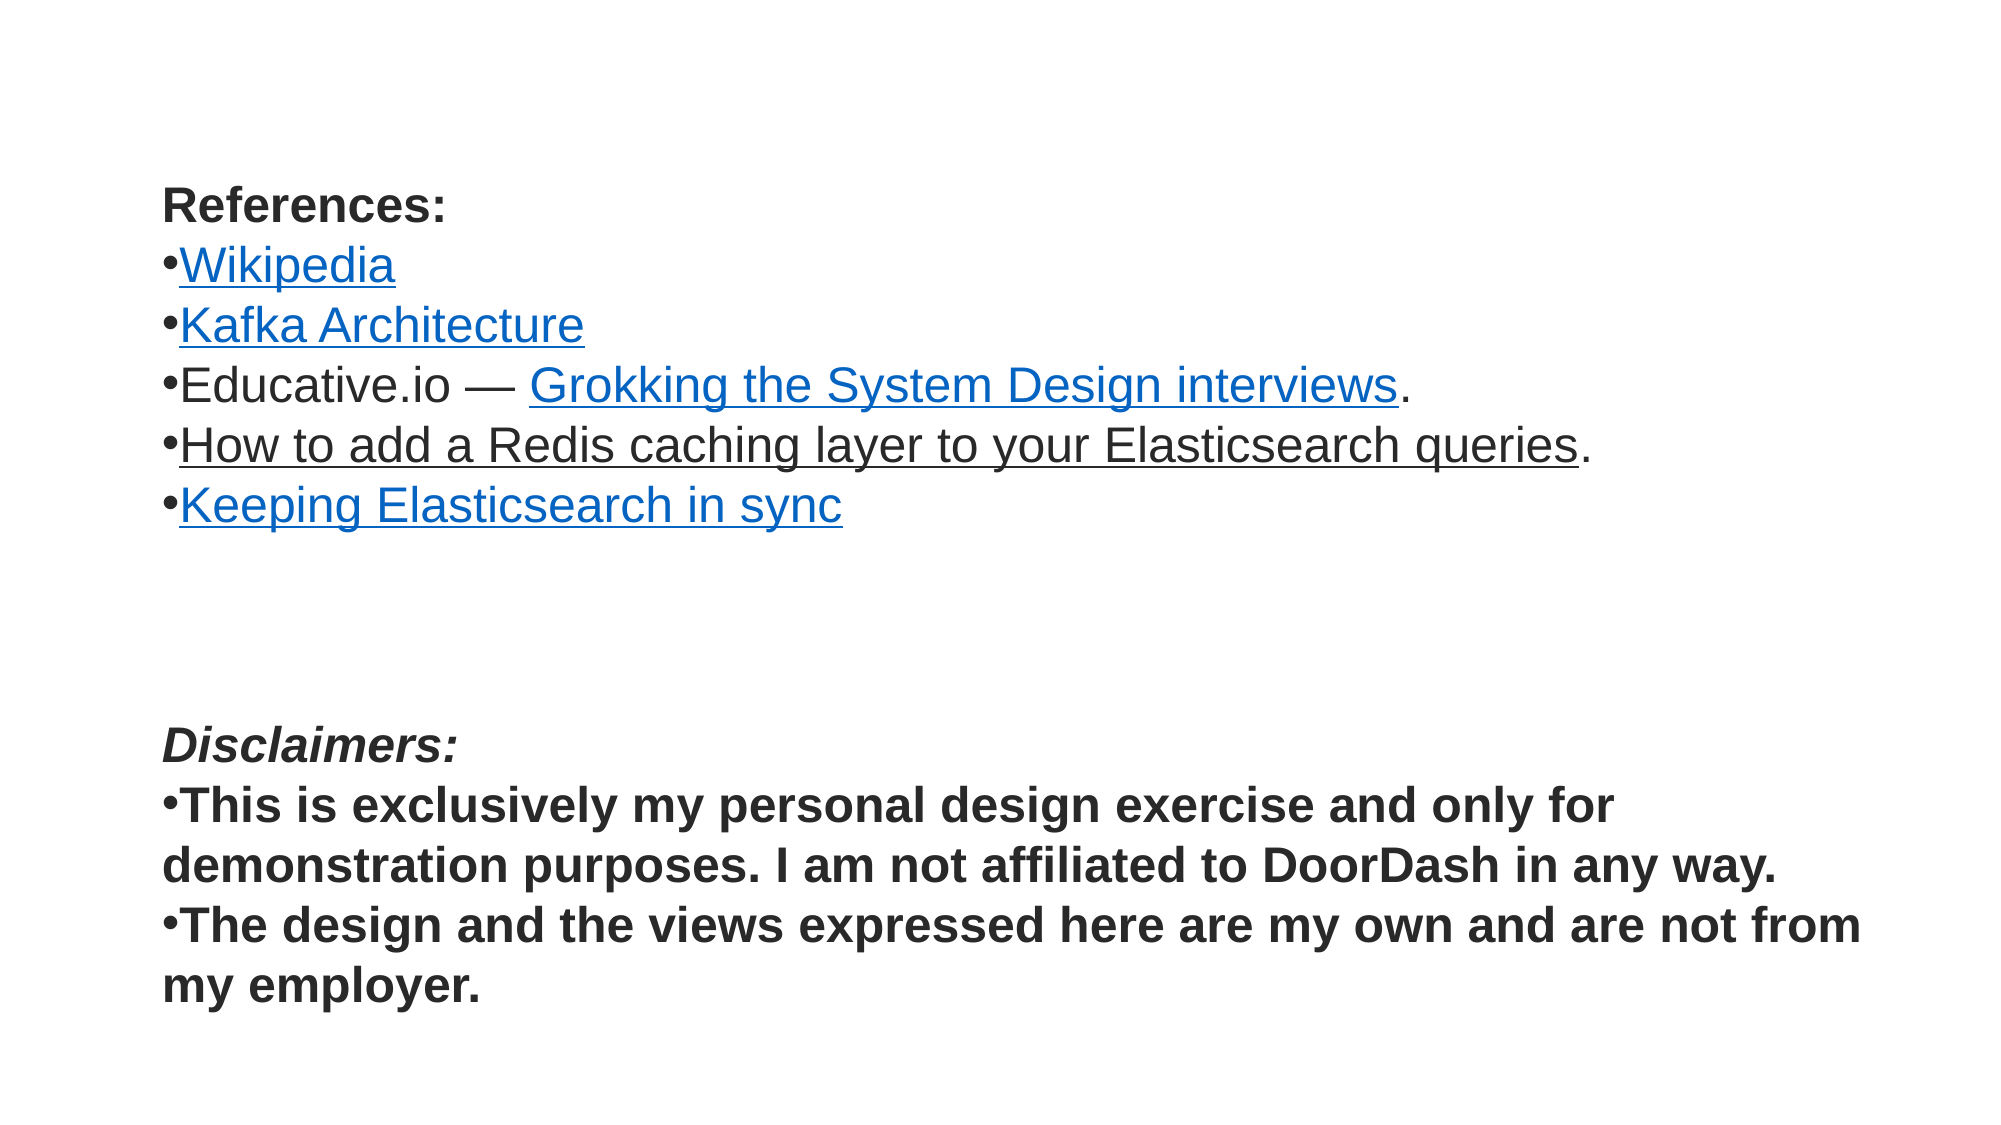

References:
Wikipedia
Kafka Architecture
Educative.io — Grokking the System Design interviews.
How to add a Redis caching layer to your Elasticsearch queries.
Keeping Elasticsearch in sync

Disclaimers:
This is exclusively my personal design exercise and only for demonstration purposes. I am not affiliated to DoorDash in any way.
The design and the views expressed here are my own and are not from my employer.